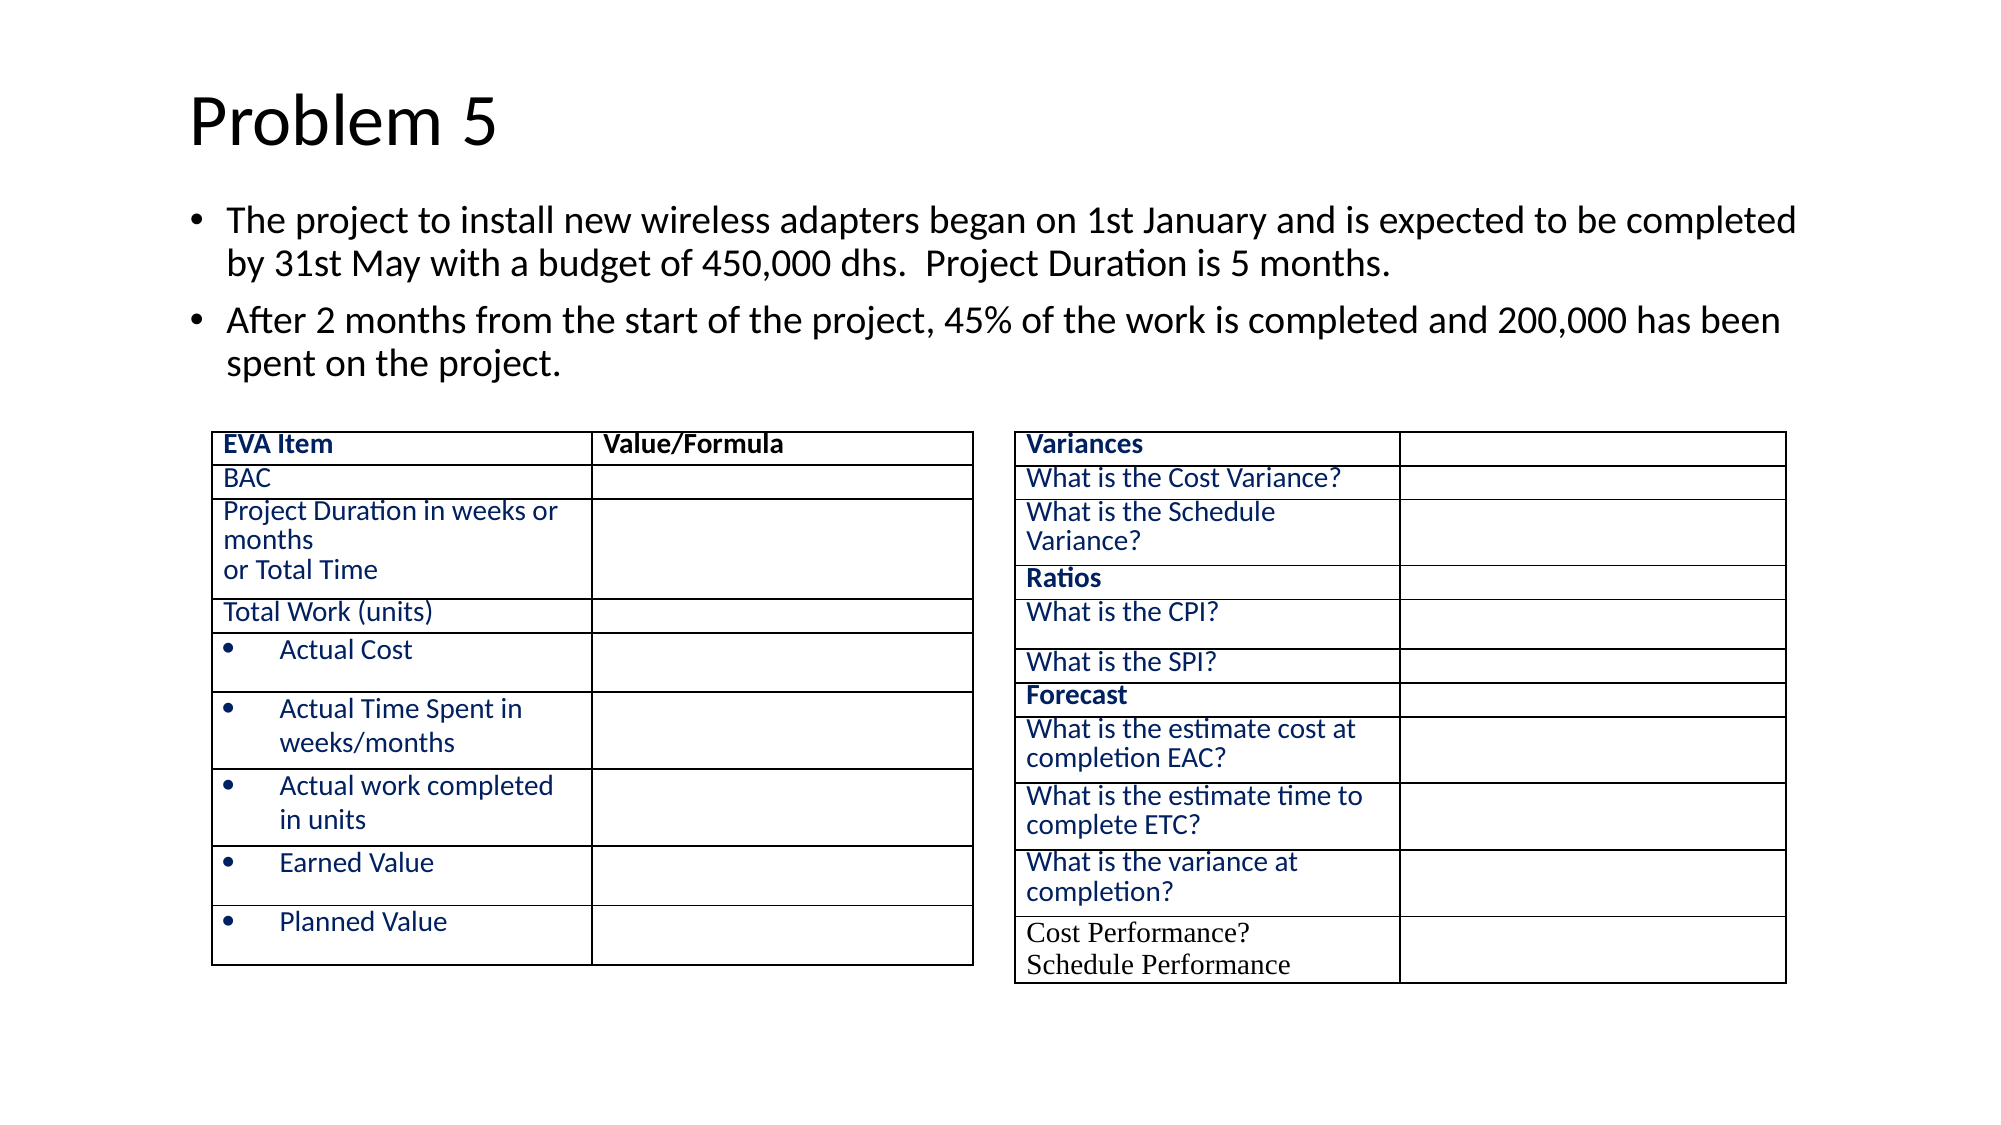

# Problem 5
The project to install new wireless adapters began on 1st January and is expected to be completed by 31st May with a budget of 450,000 dhs.  Project Duration is 5 months.
After 2 months from the start of the project, 45% of the work is completed and 200,000 has been spent on the project.

| Variances |  |
| --- | --- |
| What is the Cost Variance? |  |
| What is the Schedule Variance? |  |
| Ratios |  |
| What is the CPI? |  |
| What is the SPI? |  |
| Forecast |  |
| What is the estimate cost at completion EAC? |  |
| What is the estimate time to complete ETC? |  |
| What is the variance at completion? |  |
| Cost Performance? Schedule Performance |  |
| EVA Item | Value/Formula |
| --- | --- |
| BAC |  |
| Project Duration in weeks or months or Total Time |  |
| Total Work (units) |  |
| Actual Cost |  |
| Actual Time Spent in weeks/months |  |
| Actual work completed in units |  |
| Earned Value |  |
| Planned Value |  |